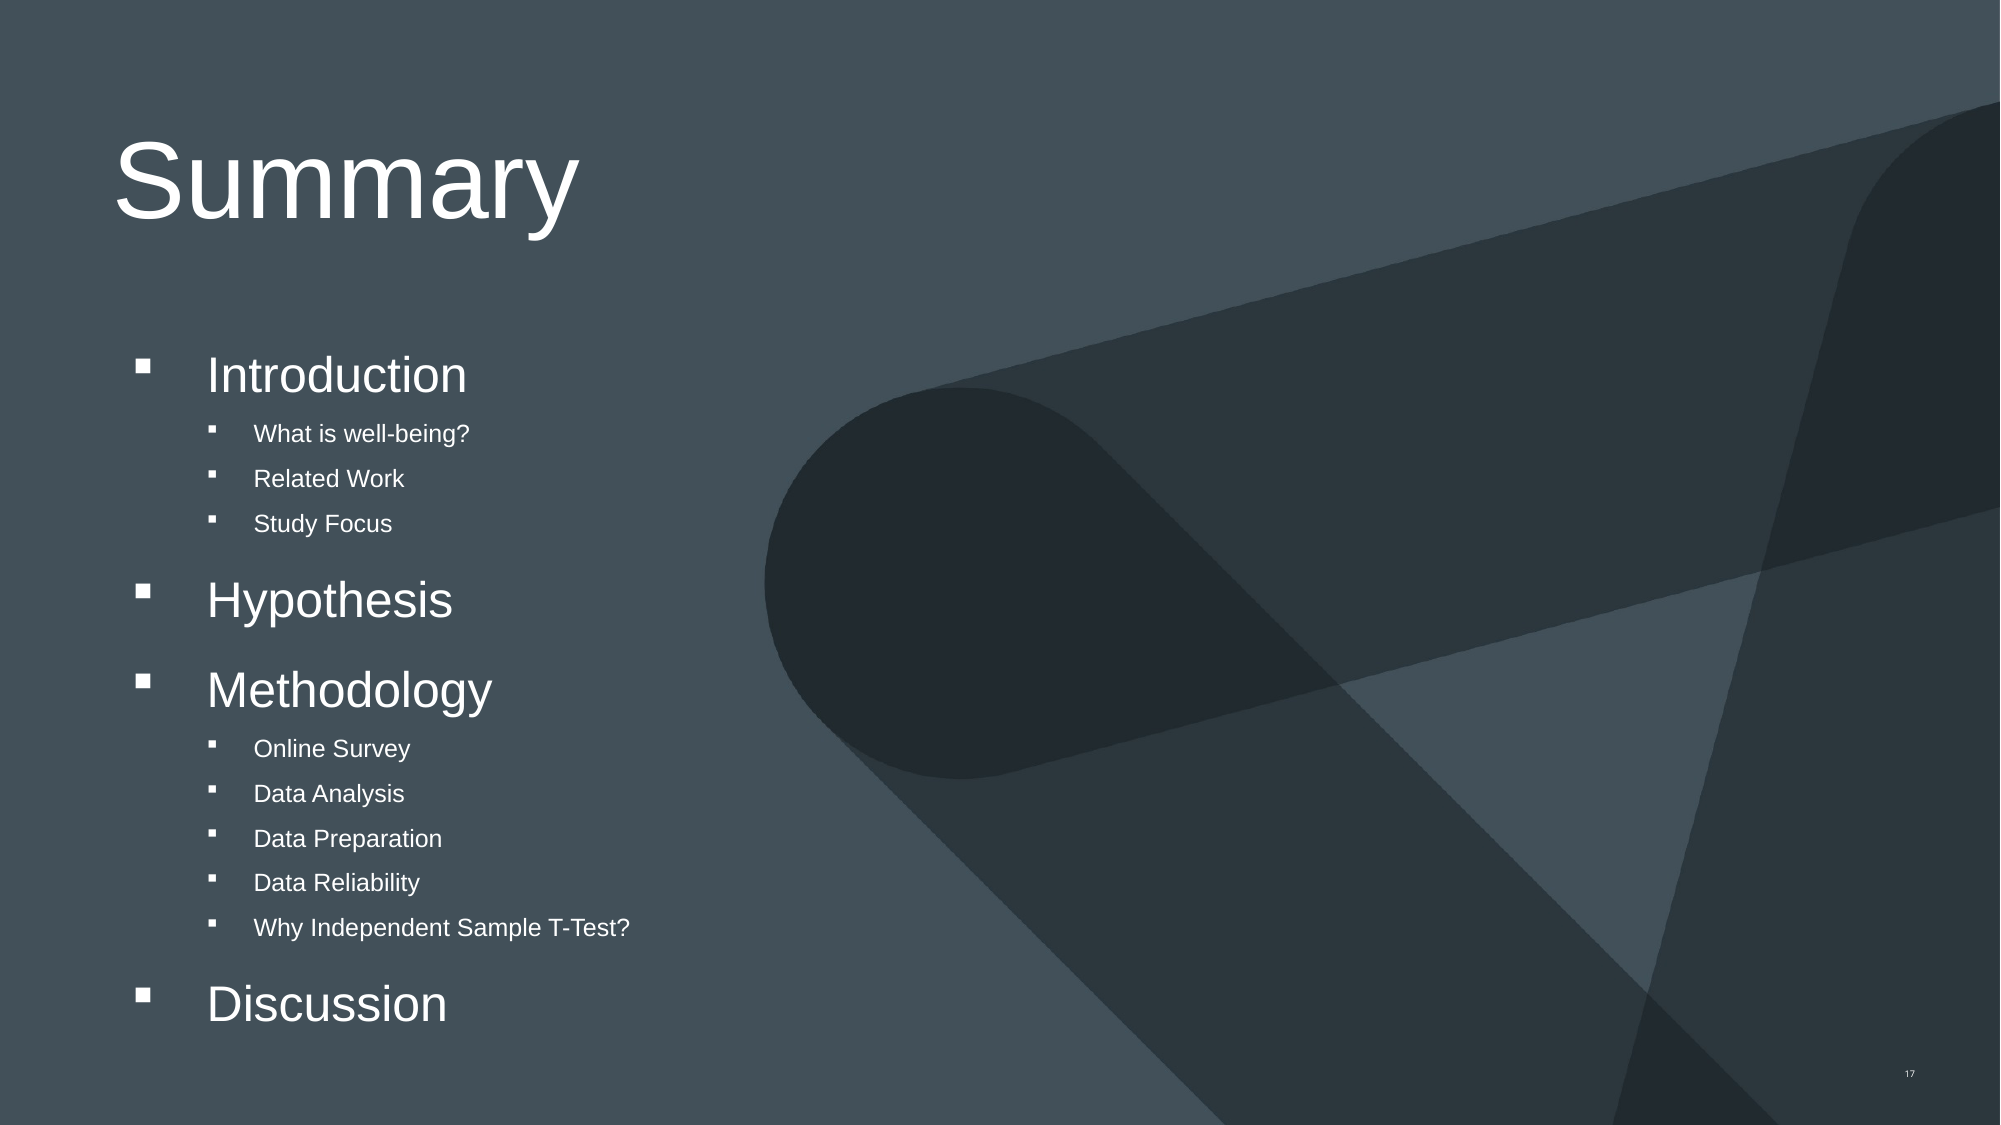

Summary
Introduction
What is well-being?
Related Work
Study Focus
Hypothesis
Methodology
Online Survey
Data Analysis
Data Preparation
Data Reliability
Why Independent Sample T-Test?
Discussion